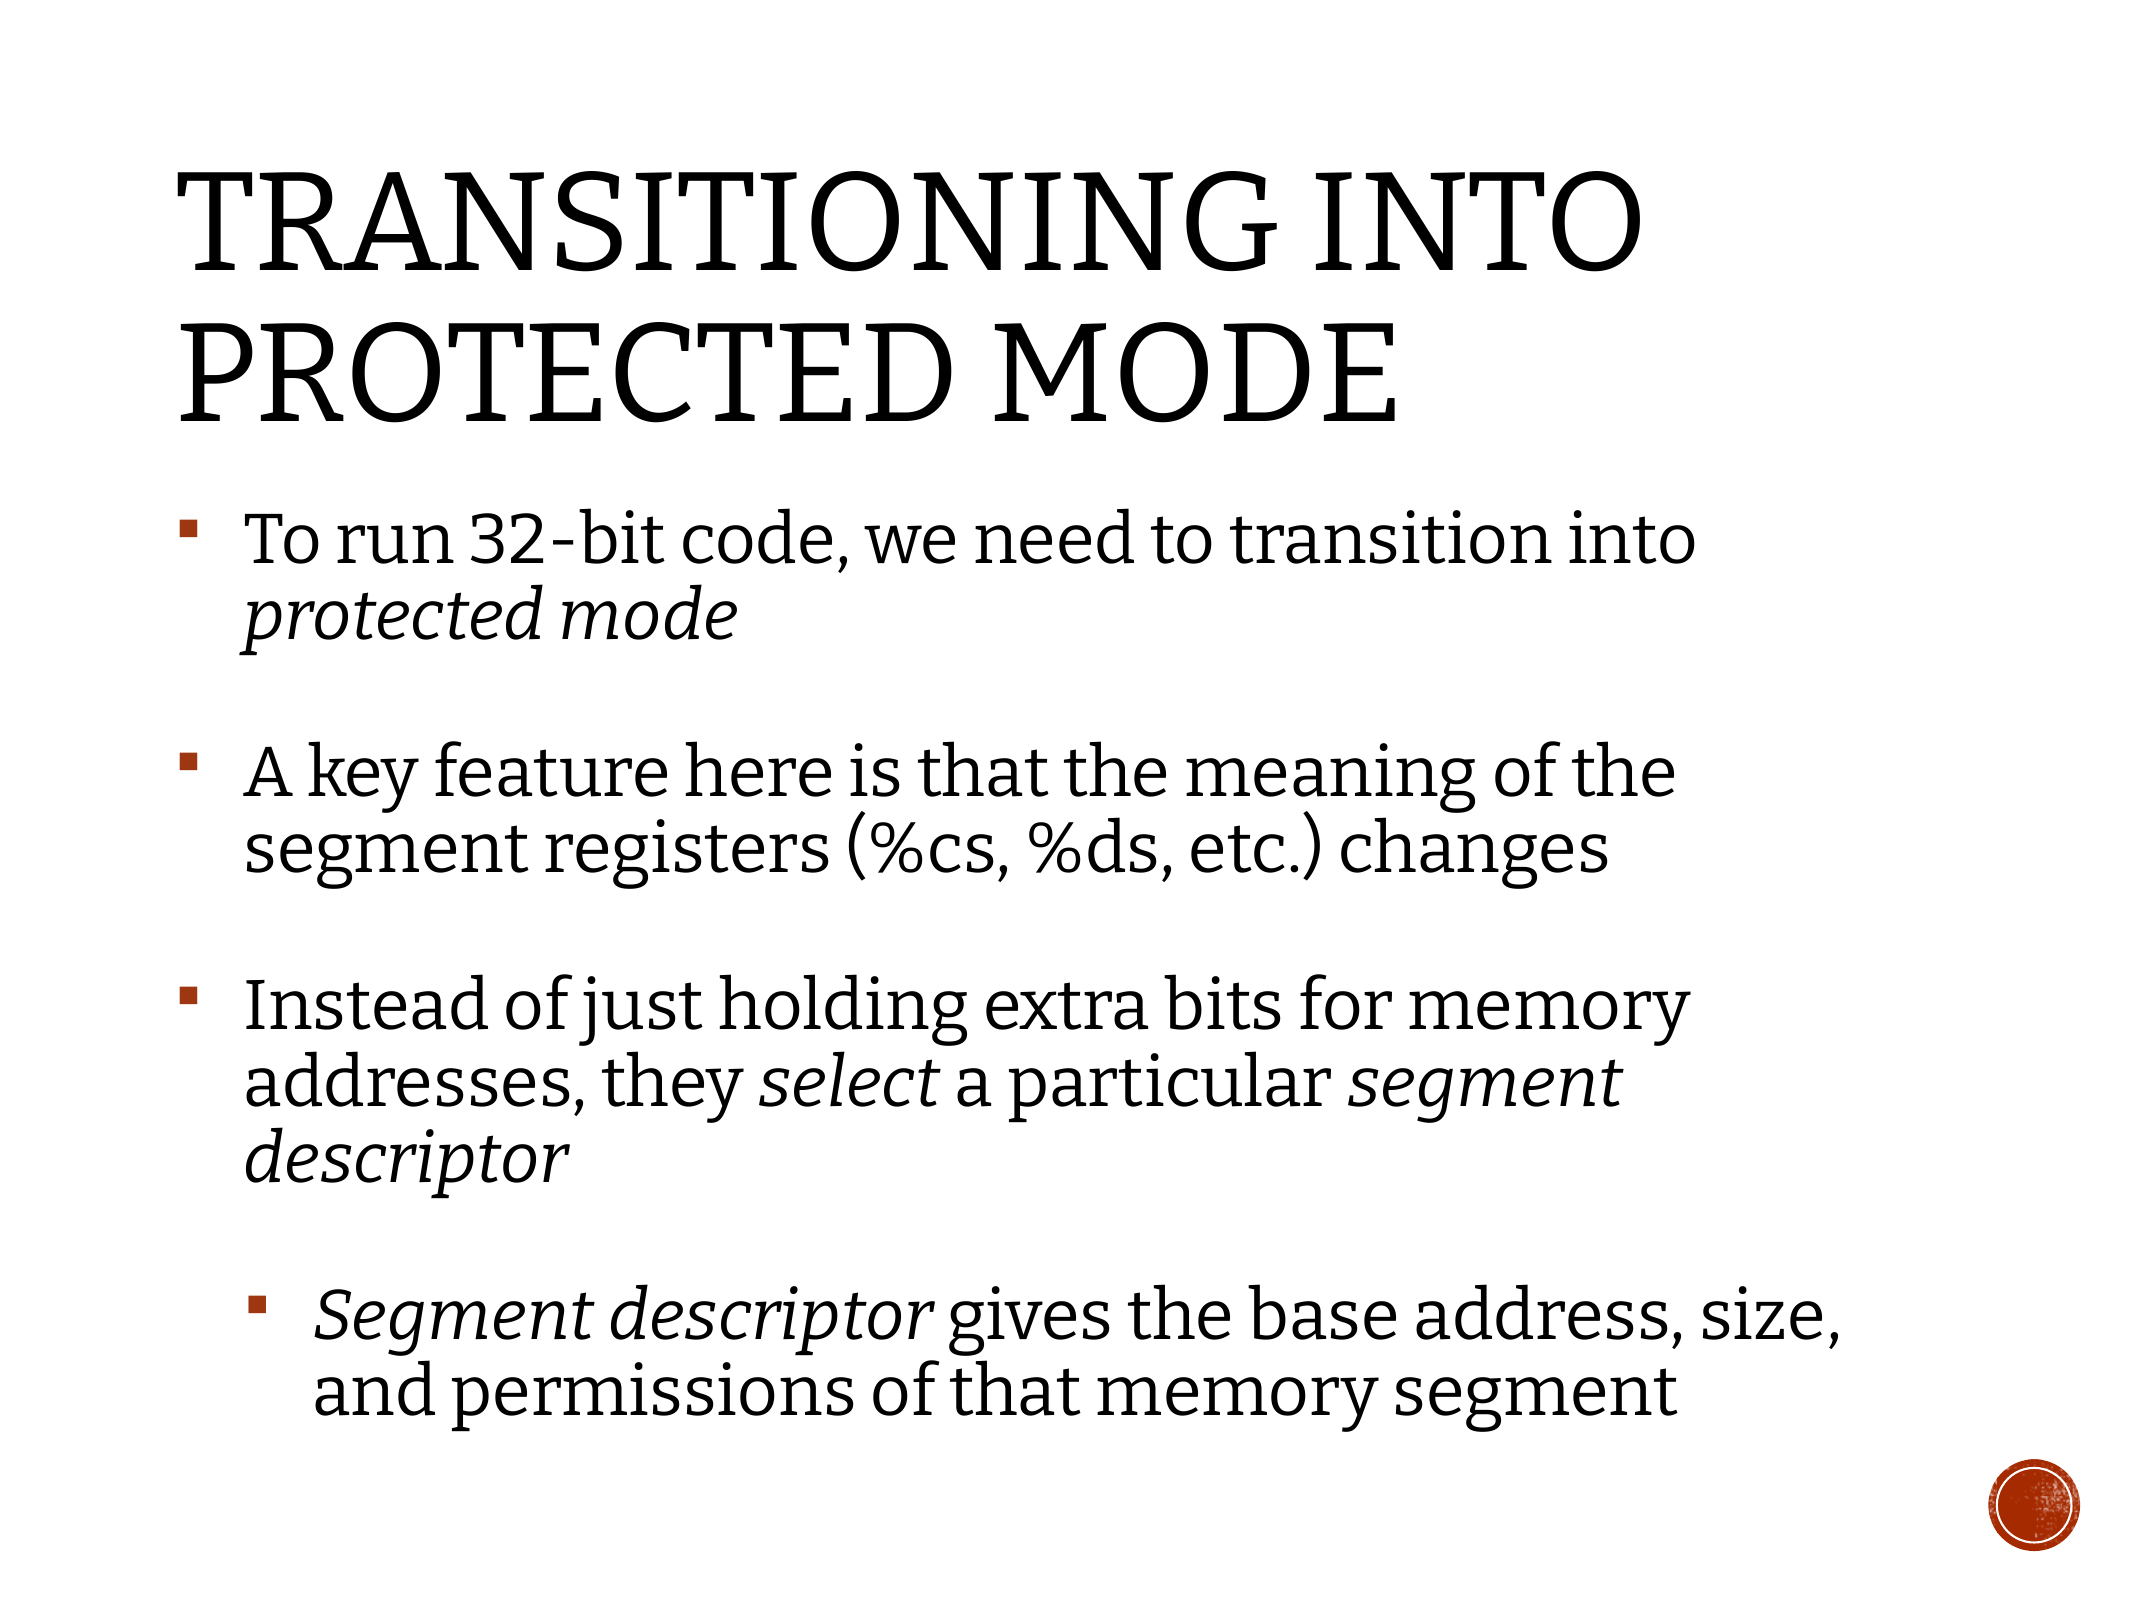

# Transitioning into
Protected Mode
To run 32-bit code, we need to transition into protected mode
A key feature here is that the meaning of the segment registers (%cs, %ds, etc.) changes
Instead of just holding extra bits for memory addresses, they select a particular segment descriptor
Segment descriptor gives the base address, size, and permissions of that memory segment